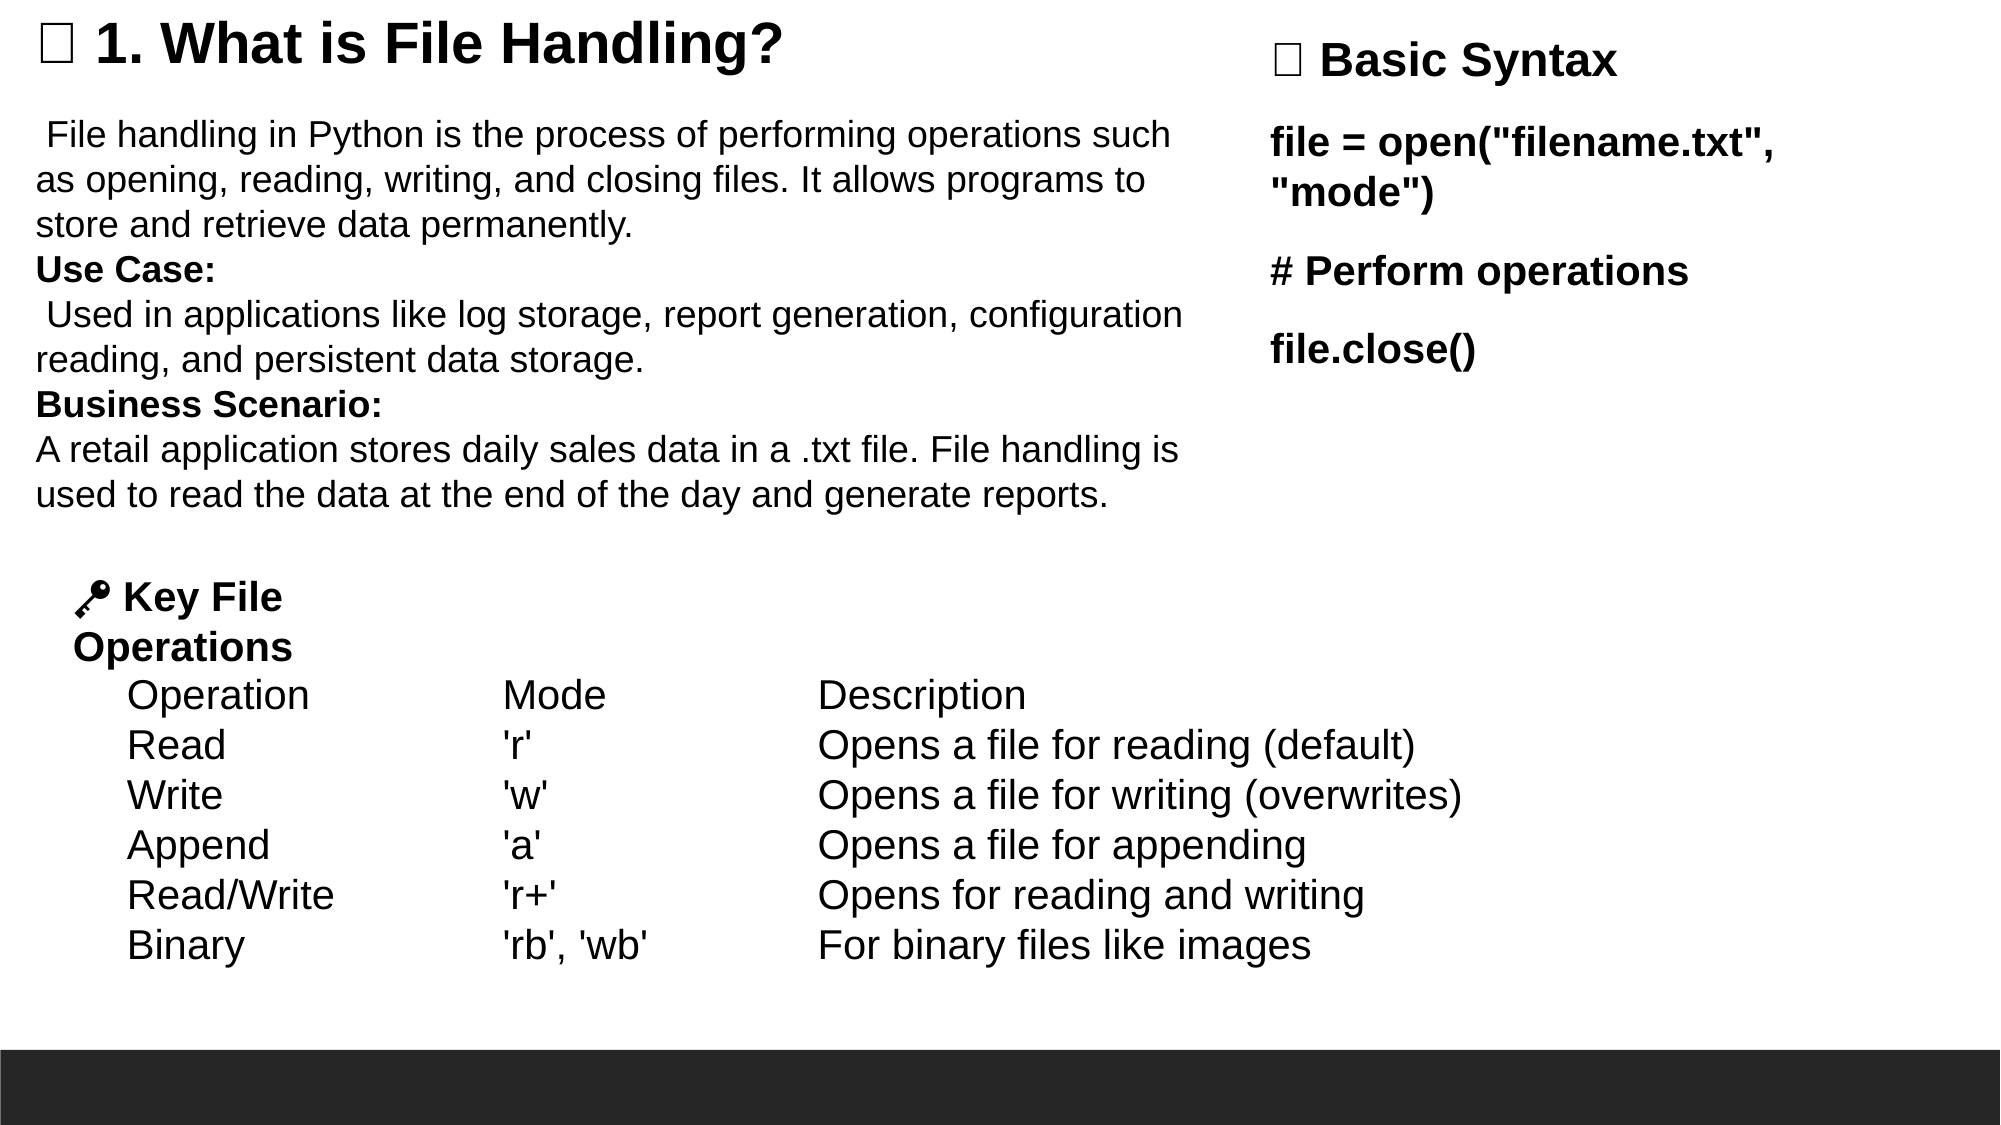

🧾 1. What is File Handling?
 File handling in Python is the process of performing operations such as opening, reading, writing, and closing files. It allows programs to store and retrieve data permanently.
Use Case:
 Used in applications like log storage, report generation, configuration reading, and persistent data storage.
Business Scenario:
A retail application stores daily sales data in a .txt file. File handling is used to read the data at the end of the day and generate reports.
🧱 Basic Syntax
file = open("filename.txt", "mode")
# Perform operations
file.close()
🔑 Key File Operations
| Operation | Mode | Description |
| --- | --- | --- |
| Read | 'r' | Opens a file for reading (default) |
| Write | 'w' | Opens a file for writing (overwrites) |
| Append | 'a' | Opens a file for appending |
| Read/Write | 'r+' | Opens for reading and writing |
| Binary | 'rb', 'wb' | For binary files like images |